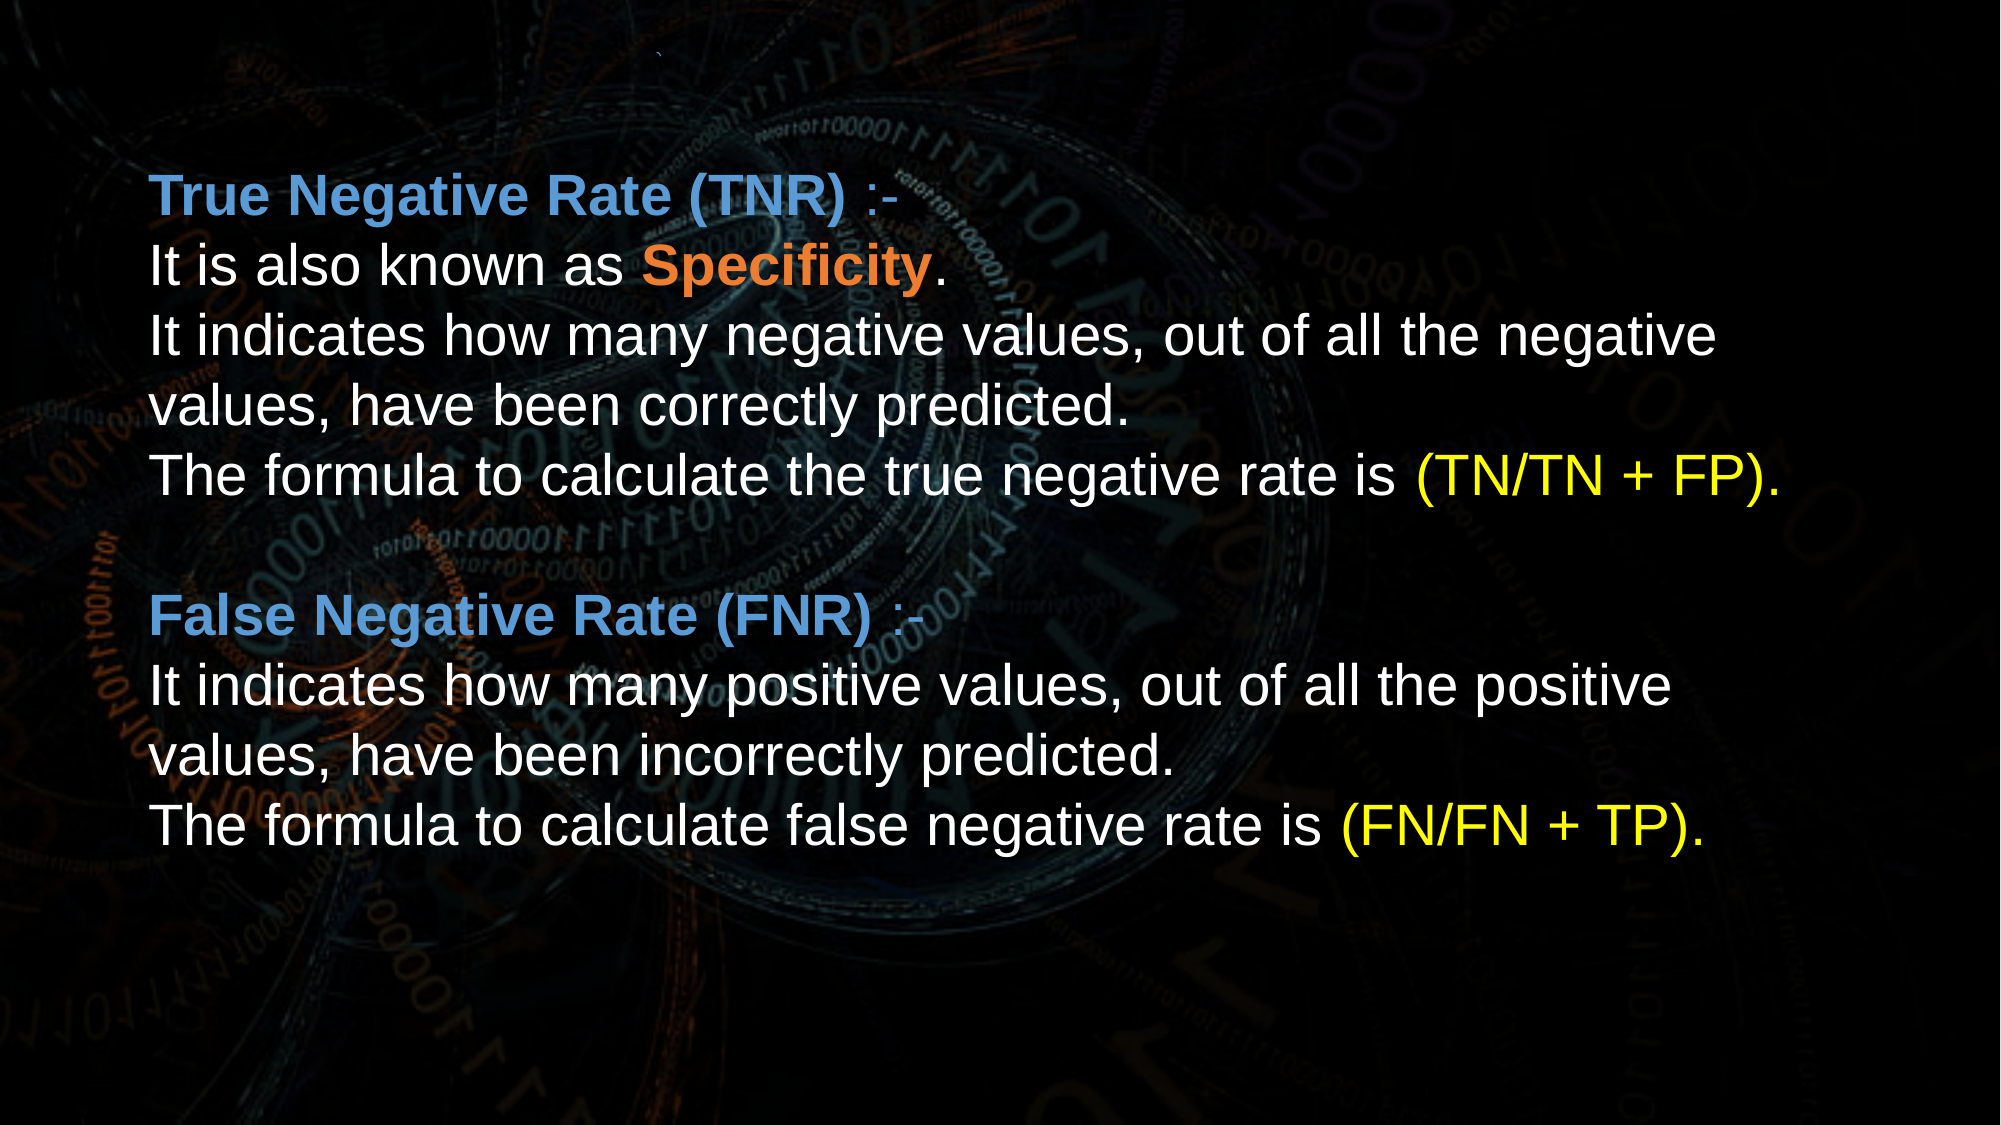

True Negative Rate (TNR) :-
It is also known as Specificity.
It indicates how many negative values, out of all the negative values, have been correctly predicted.
The formula to calculate the true negative rate is (TN/TN + FP).

False Negative Rate (FNR) :-
It indicates how many positive values, out of all the positive values, have been incorrectly predicted.
The formula to calculate false negative rate is (FN/FN + TP).